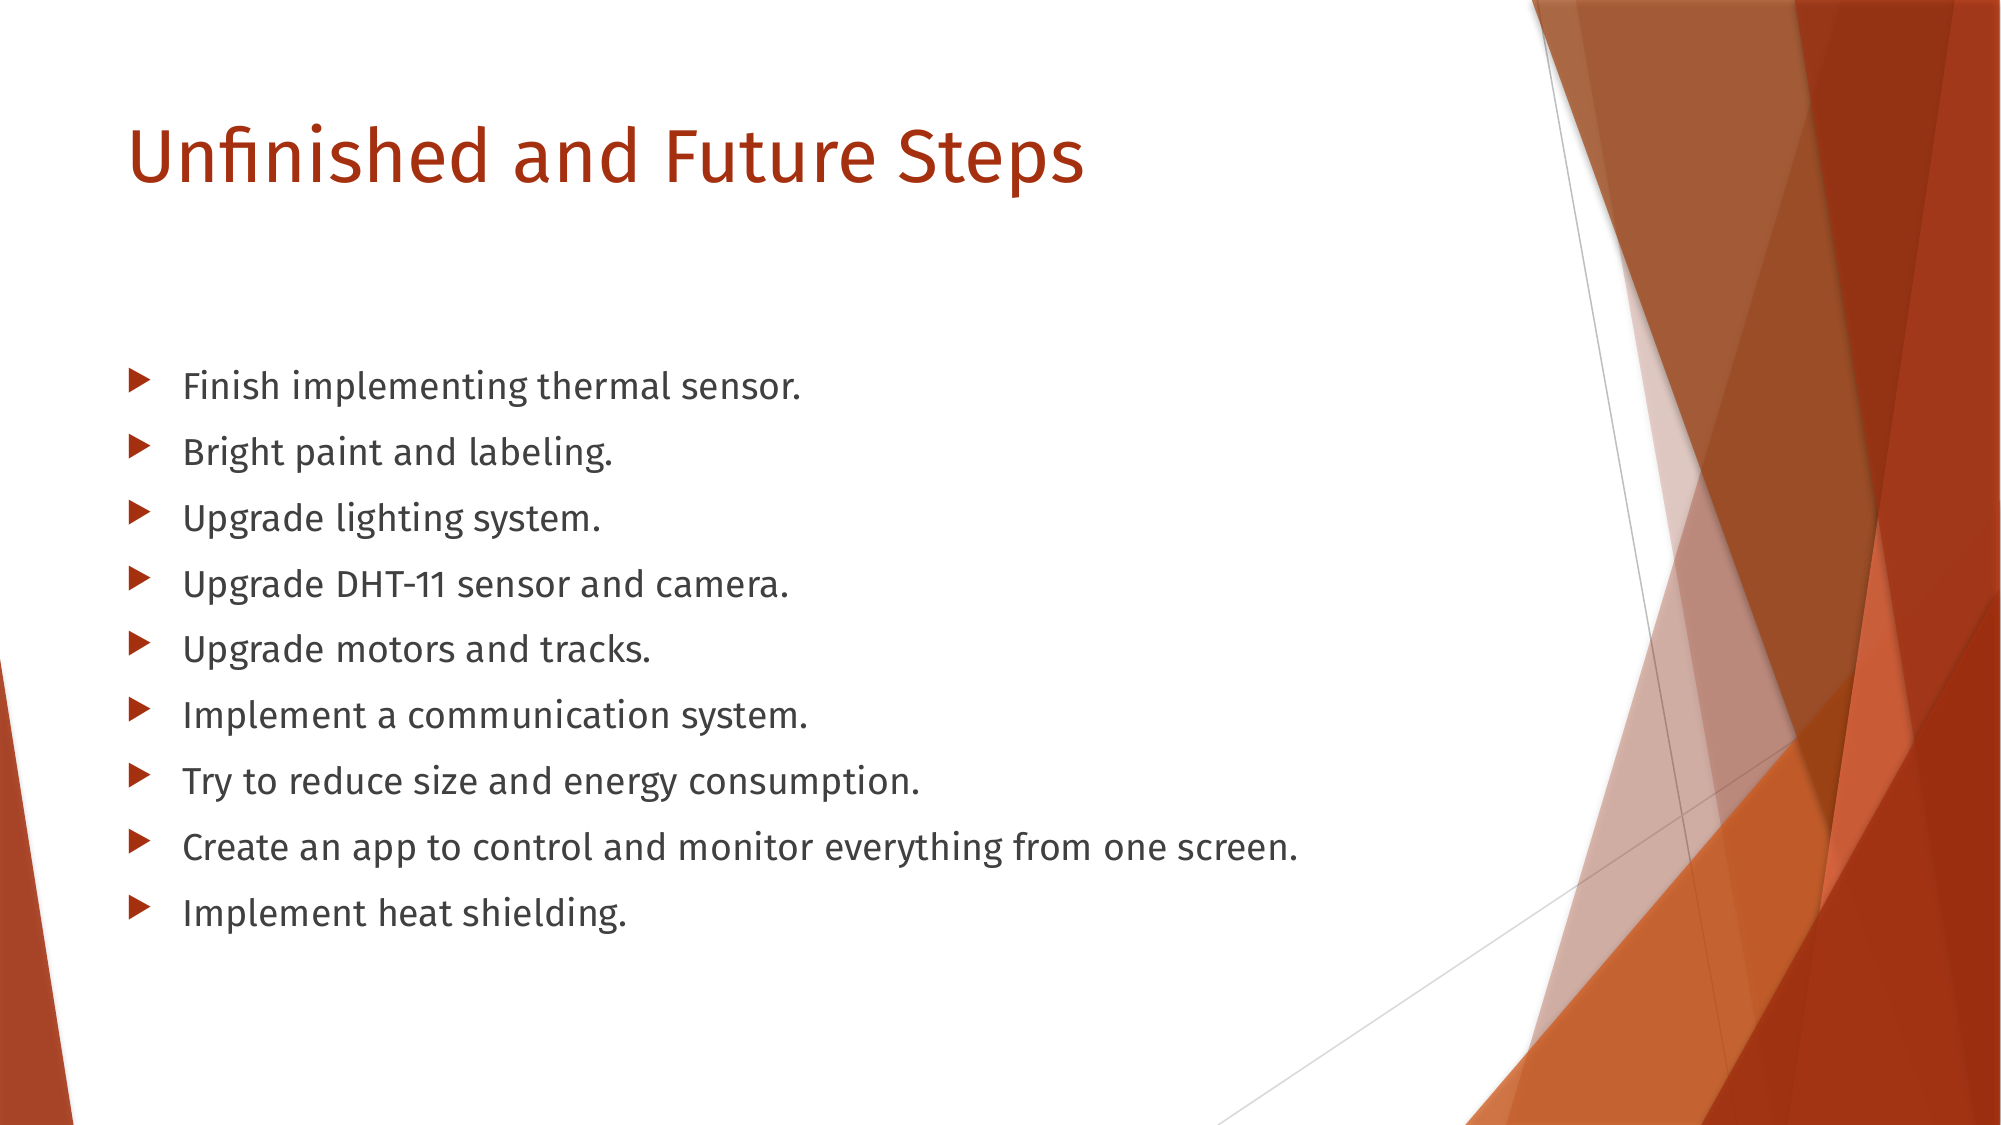

# Unfinished and Future Steps
Finish implementing thermal sensor.
Bright paint and labeling.
Upgrade lighting system.
Upgrade DHT-11 sensor and camera.
Upgrade motors and tracks.
Implement a communication system.
Try to reduce size and energy consumption.
Create an app to control and monitor everything from one screen.
Implement heat shielding.